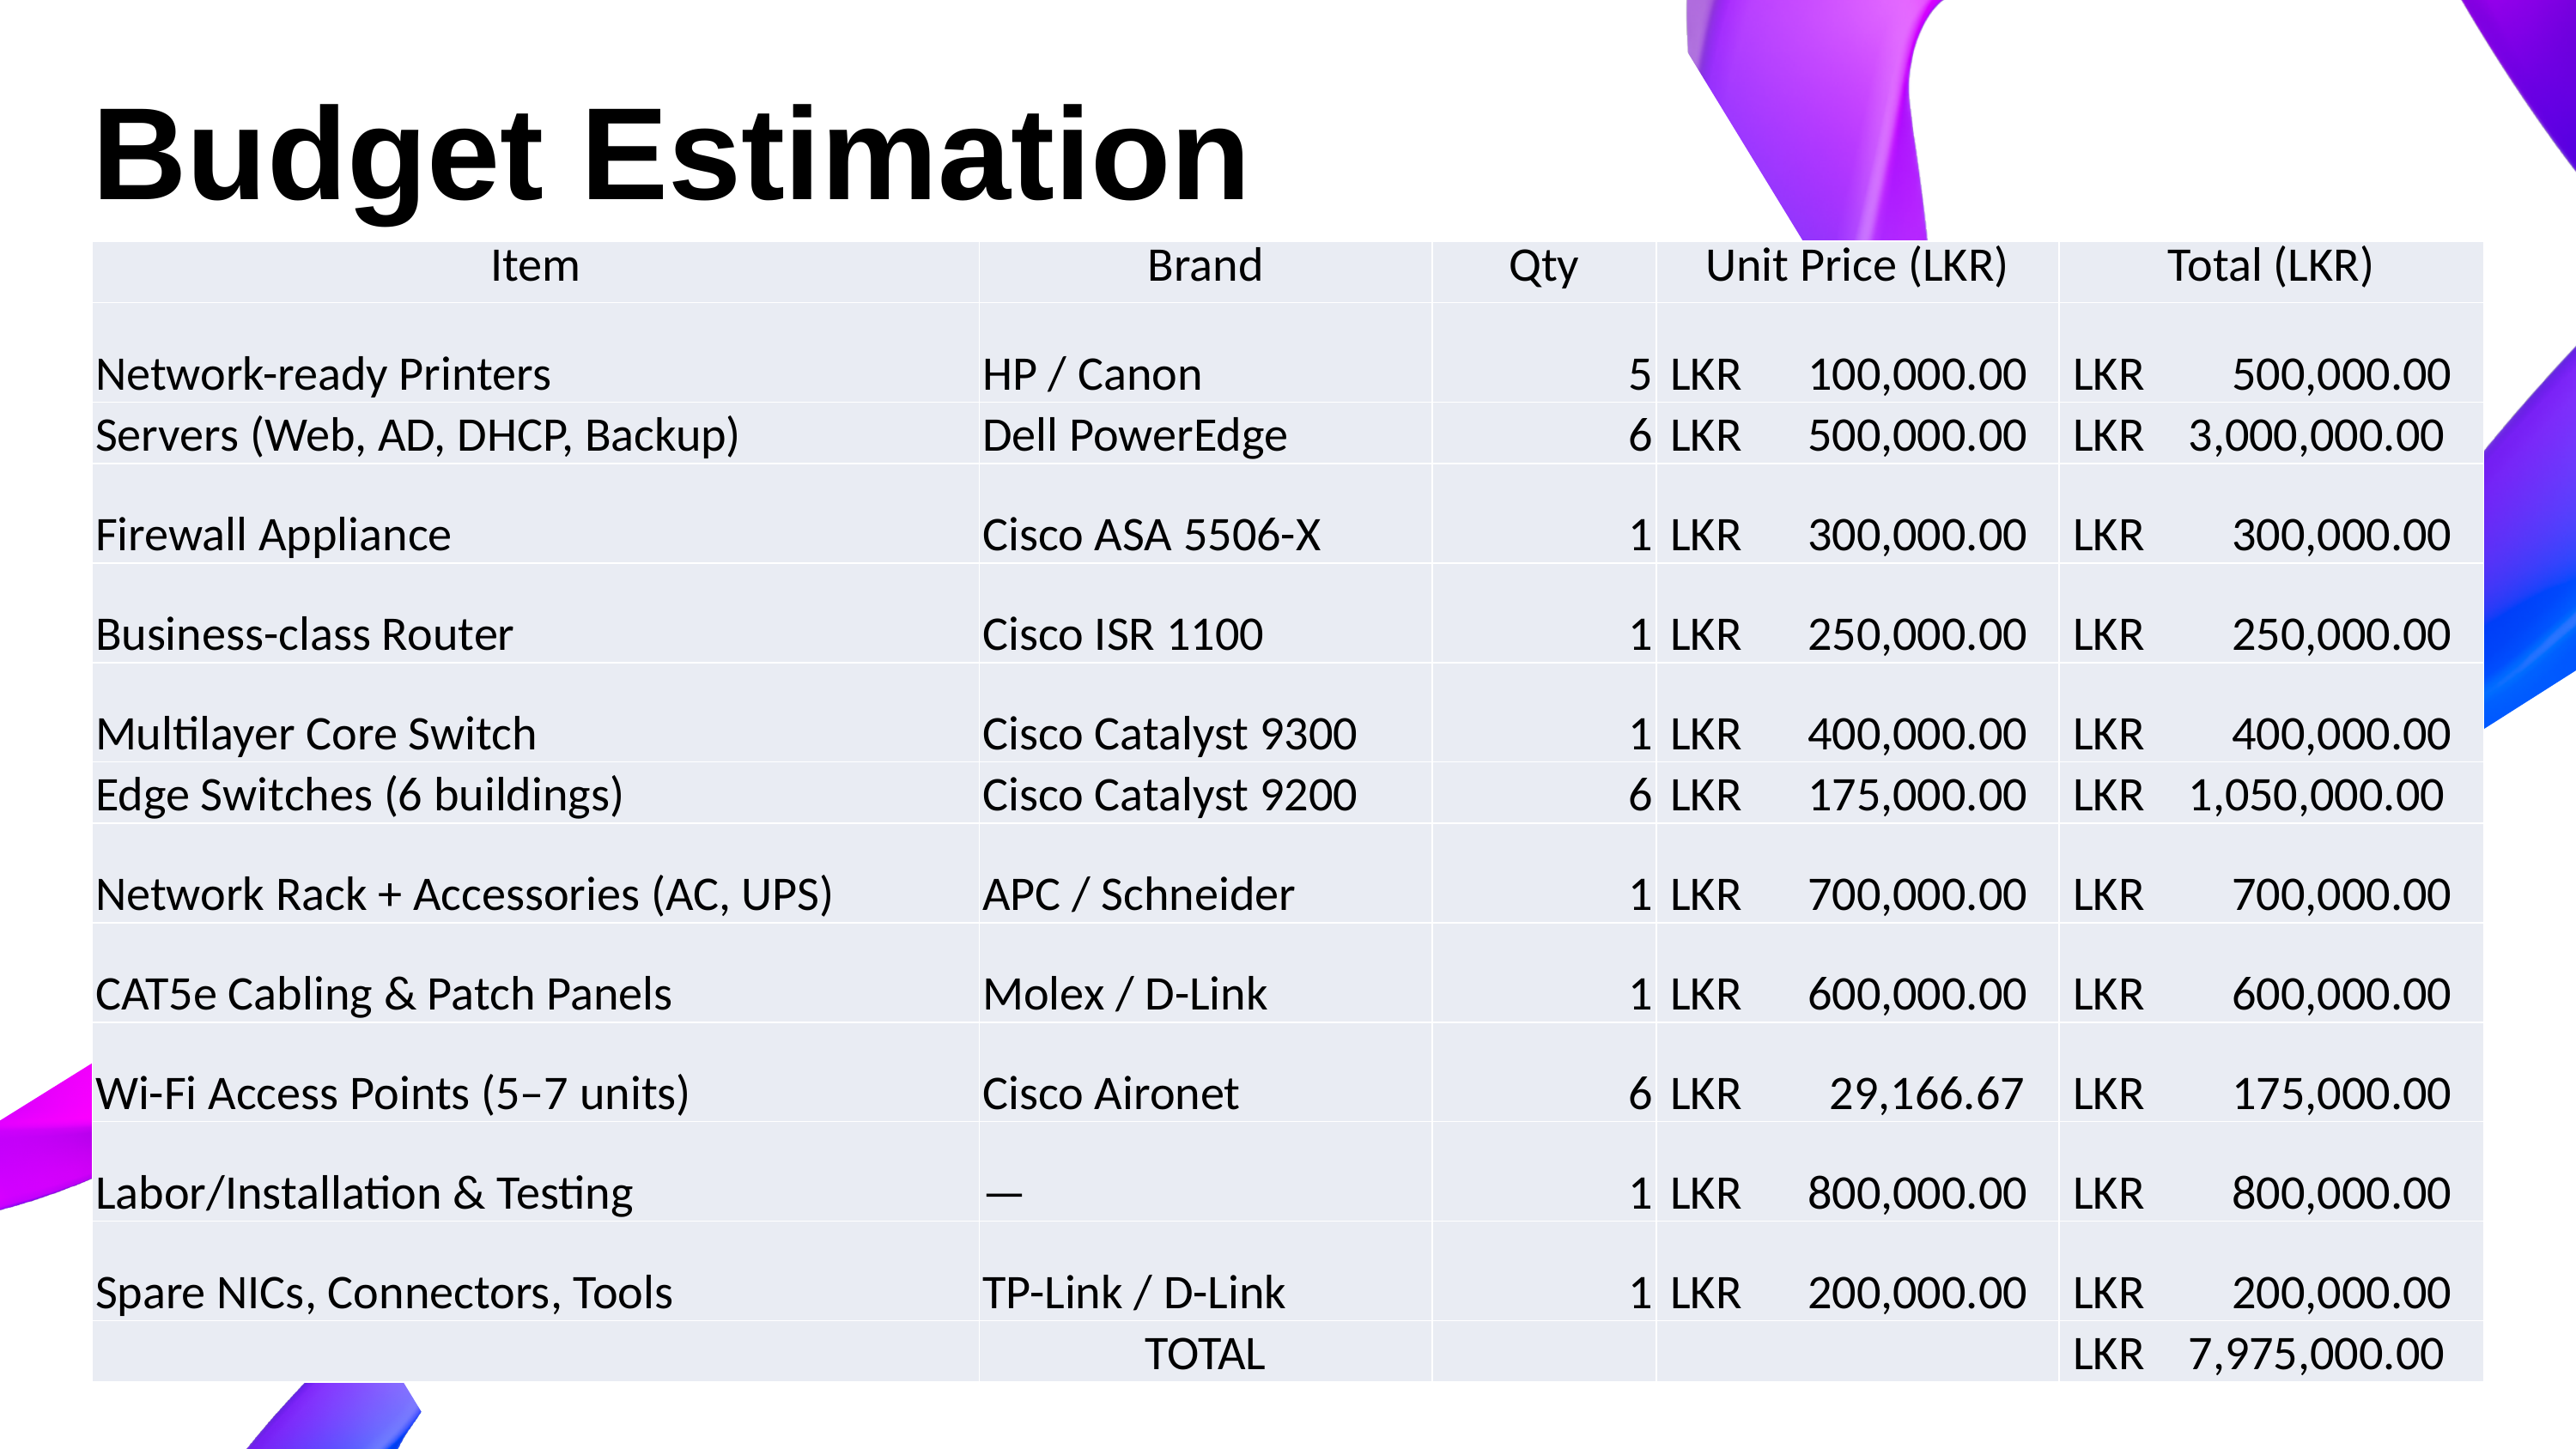

Budget Estimation
| Item | Brand | Qty | Unit Price (LKR) | Total (LKR) |
| --- | --- | --- | --- | --- |
| Network-ready Printers | HP / Canon | 5 | LKR 100,000.00 | LKR 500,000.00 |
| Servers (Web, AD, DHCP, Backup) | Dell PowerEdge | 6 | LKR 500,000.00 | LKR 3,000,000.00 |
| Firewall Appliance | Cisco ASA 5506-X | 1 | LKR 300,000.00 | LKR 300,000.00 |
| Business-class Router | Cisco ISR 1100 | 1 | LKR 250,000.00 | LKR 250,000.00 |
| Multilayer Core Switch | Cisco Catalyst 9300 | 1 | LKR 400,000.00 | LKR 400,000.00 |
| Edge Switches (6 buildings) | Cisco Catalyst 9200 | 6 | LKR 175,000.00 | LKR 1,050,000.00 |
| Network Rack + Accessories (AC, UPS) | APC / Schneider | 1 | LKR 700,000.00 | LKR 700,000.00 |
| CAT5e Cabling & Patch Panels | Molex / D-Link | 1 | LKR 600,000.00 | LKR 600,000.00 |
| Wi-Fi Access Points (5–7 units) | Cisco Aironet | 6 | LKR 29,166.67 | LKR 175,000.00 |
| Labor/Installation & Testing | — | 1 | LKR 800,000.00 | LKR 800,000.00 |
| Spare NICs, Connectors, Tools | TP-Link / D-Link | 1 | LKR 200,000.00 | LKR 200,000.00 |
|  | TOTAL |  |  | LKR 7,975,000.00 |
02
Marketing Strategy